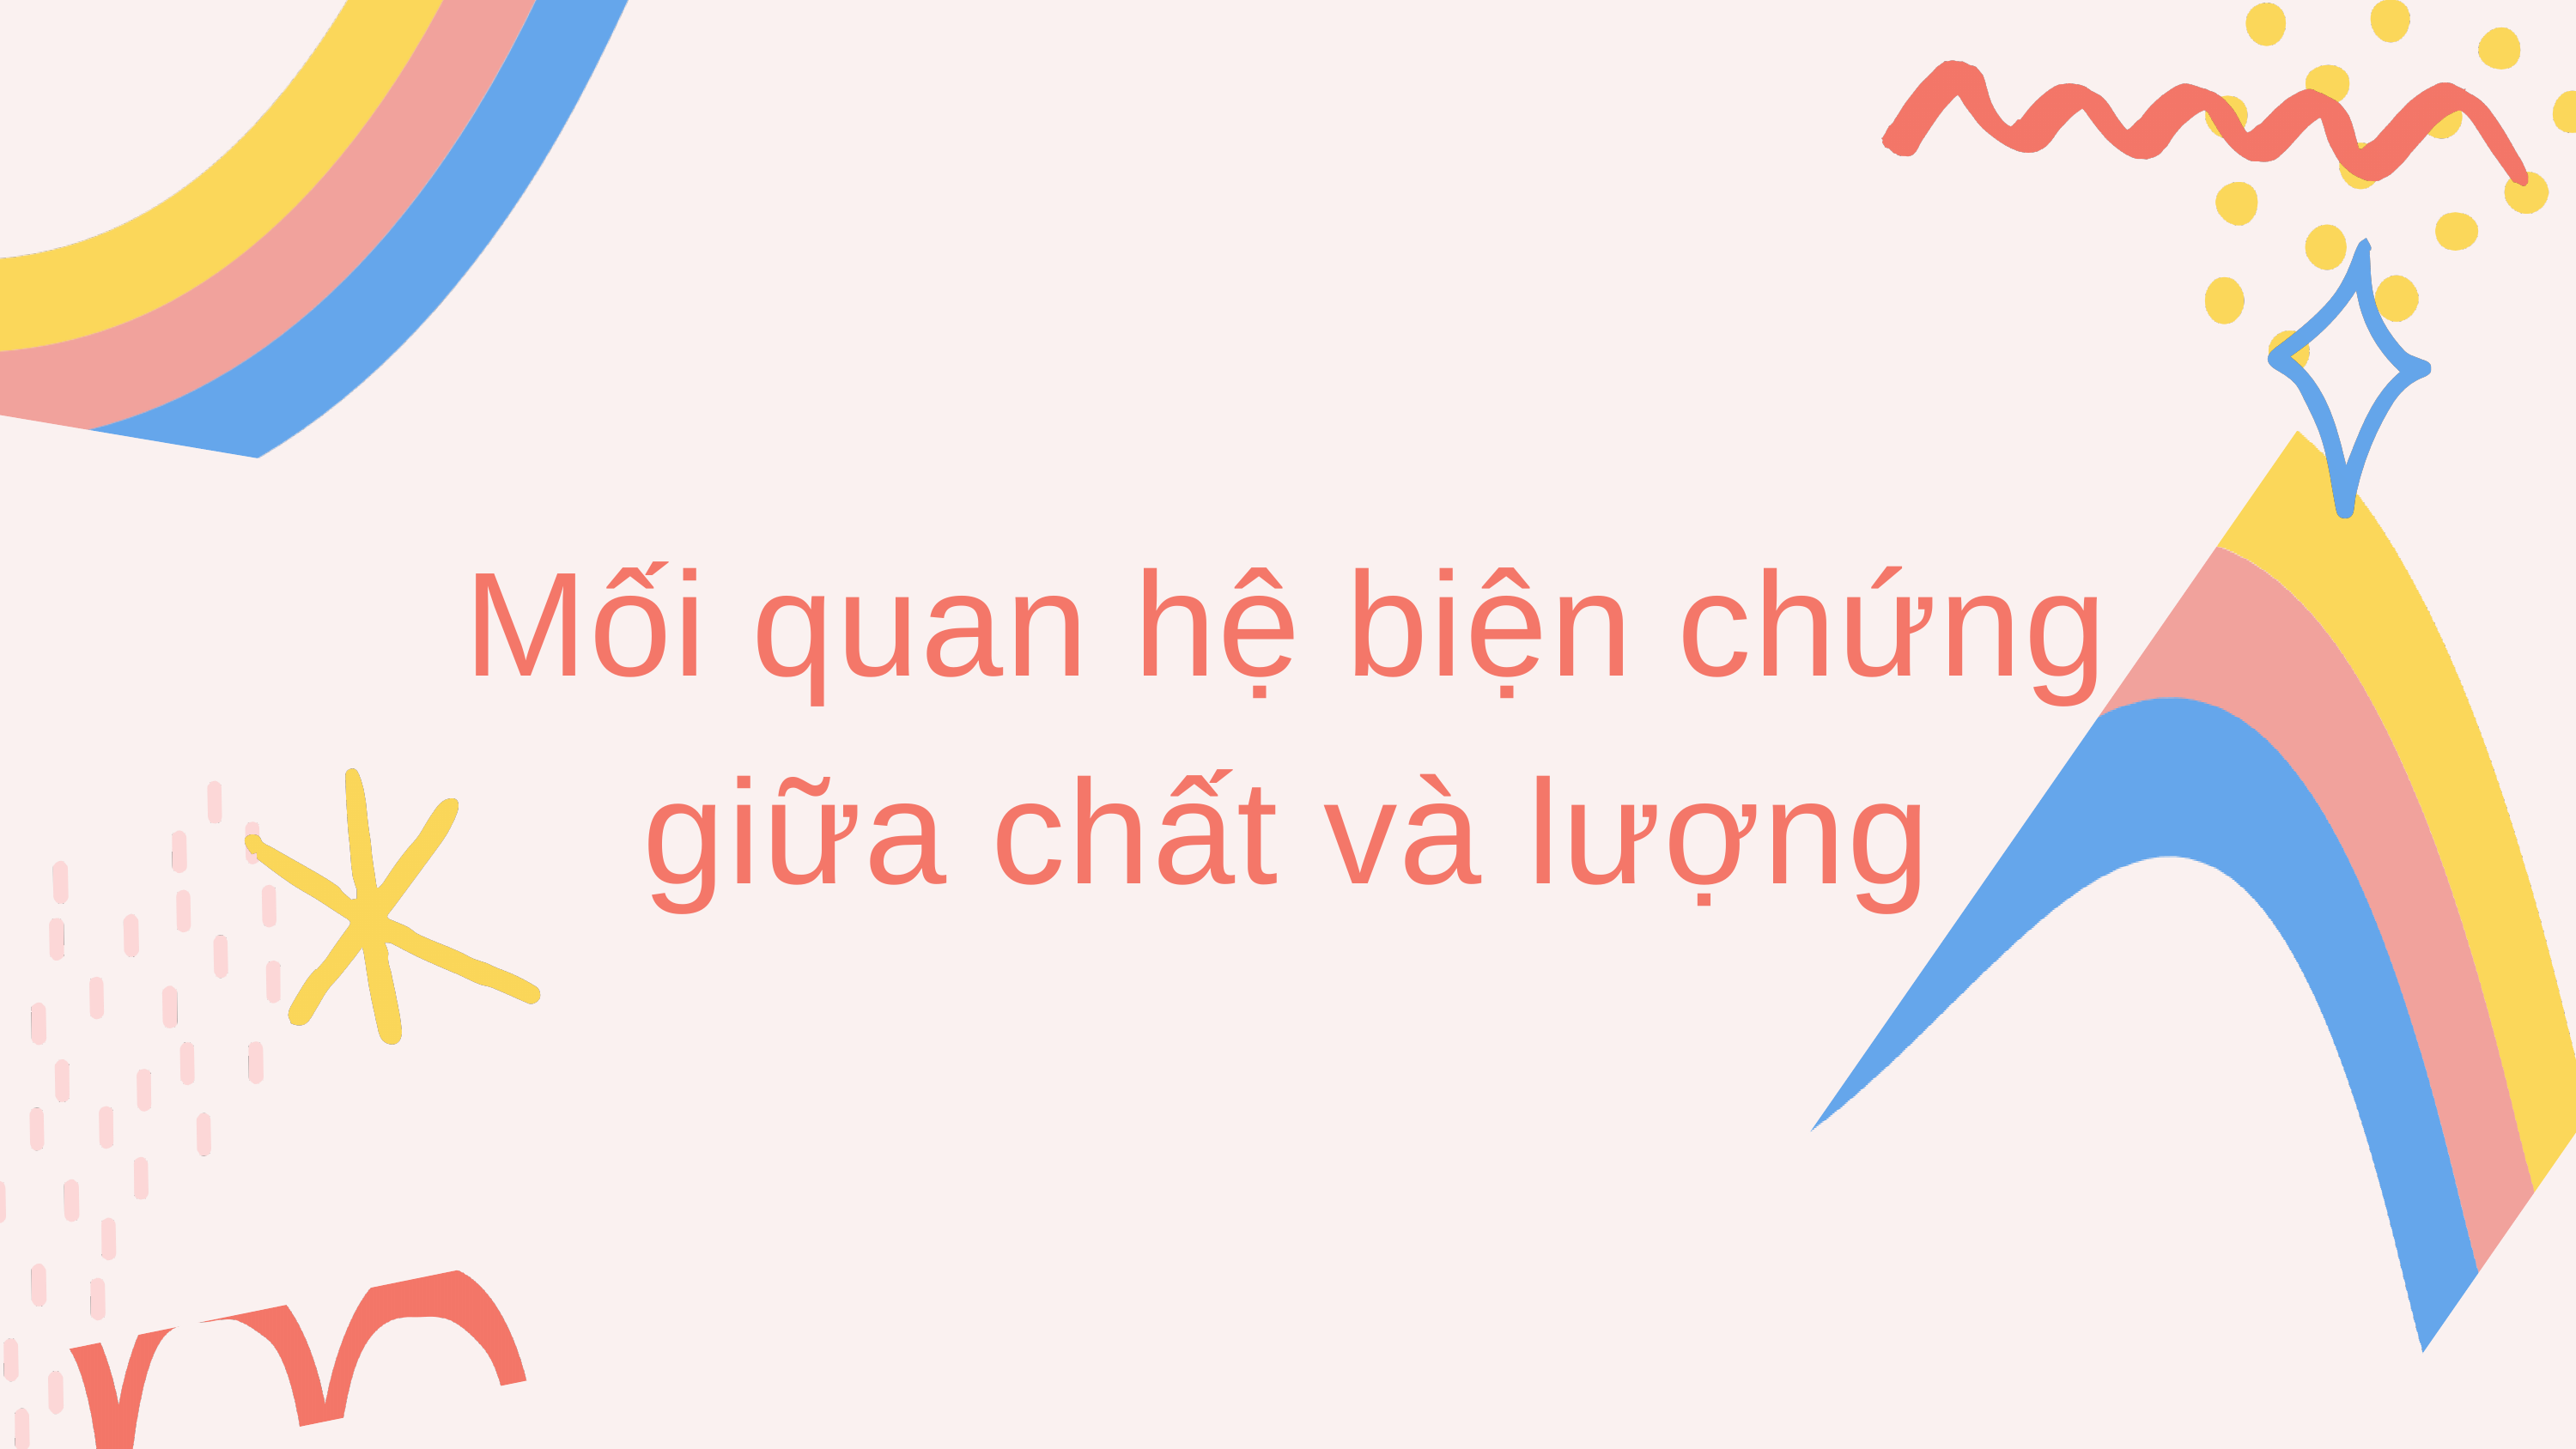

Mối quan hệ biện chứng giữa chất và lượng